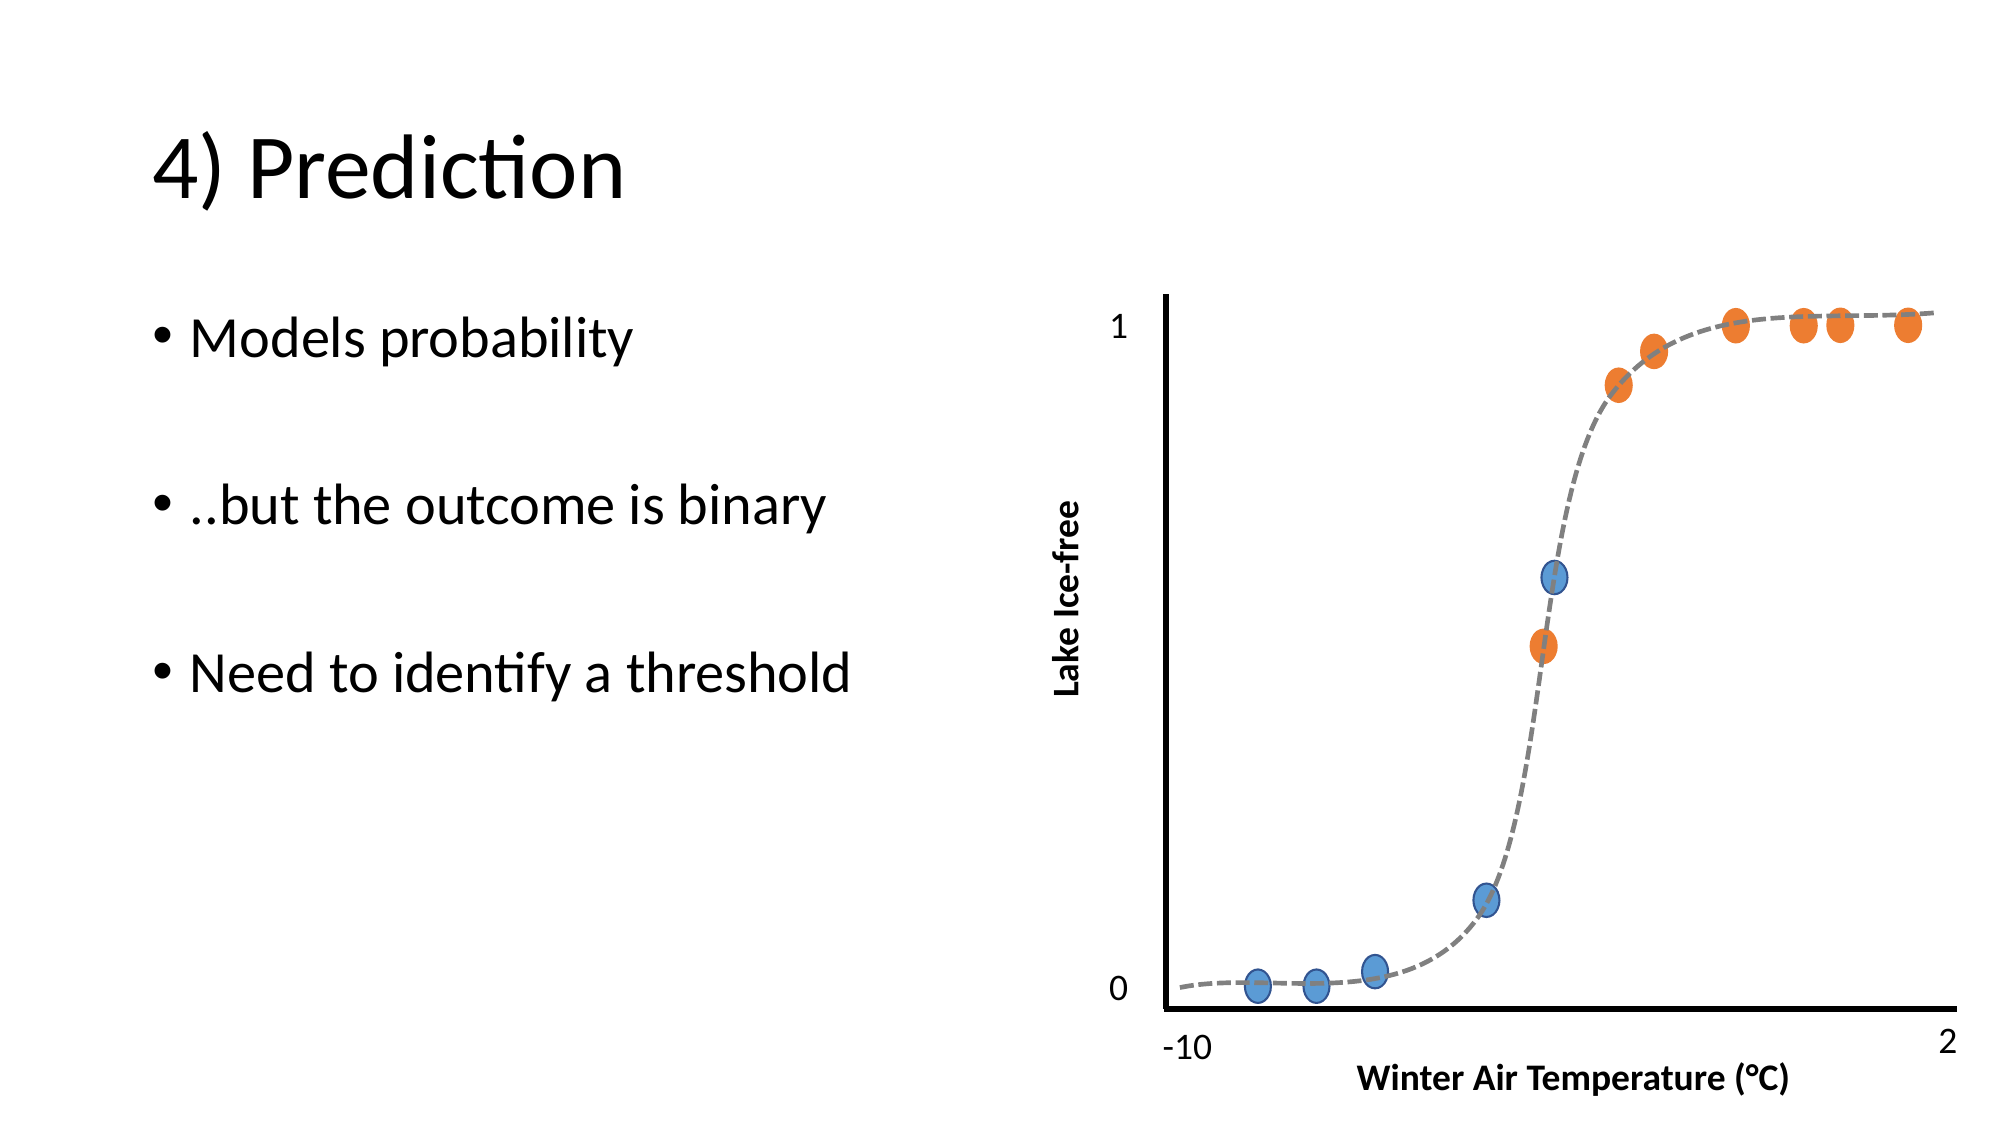

# 4) Prediction
1
Models probability

..but the outcome is binary

Need to identify a threshold

Lake Ice-free

0

2
-10
Winter Air Temperature (°C)